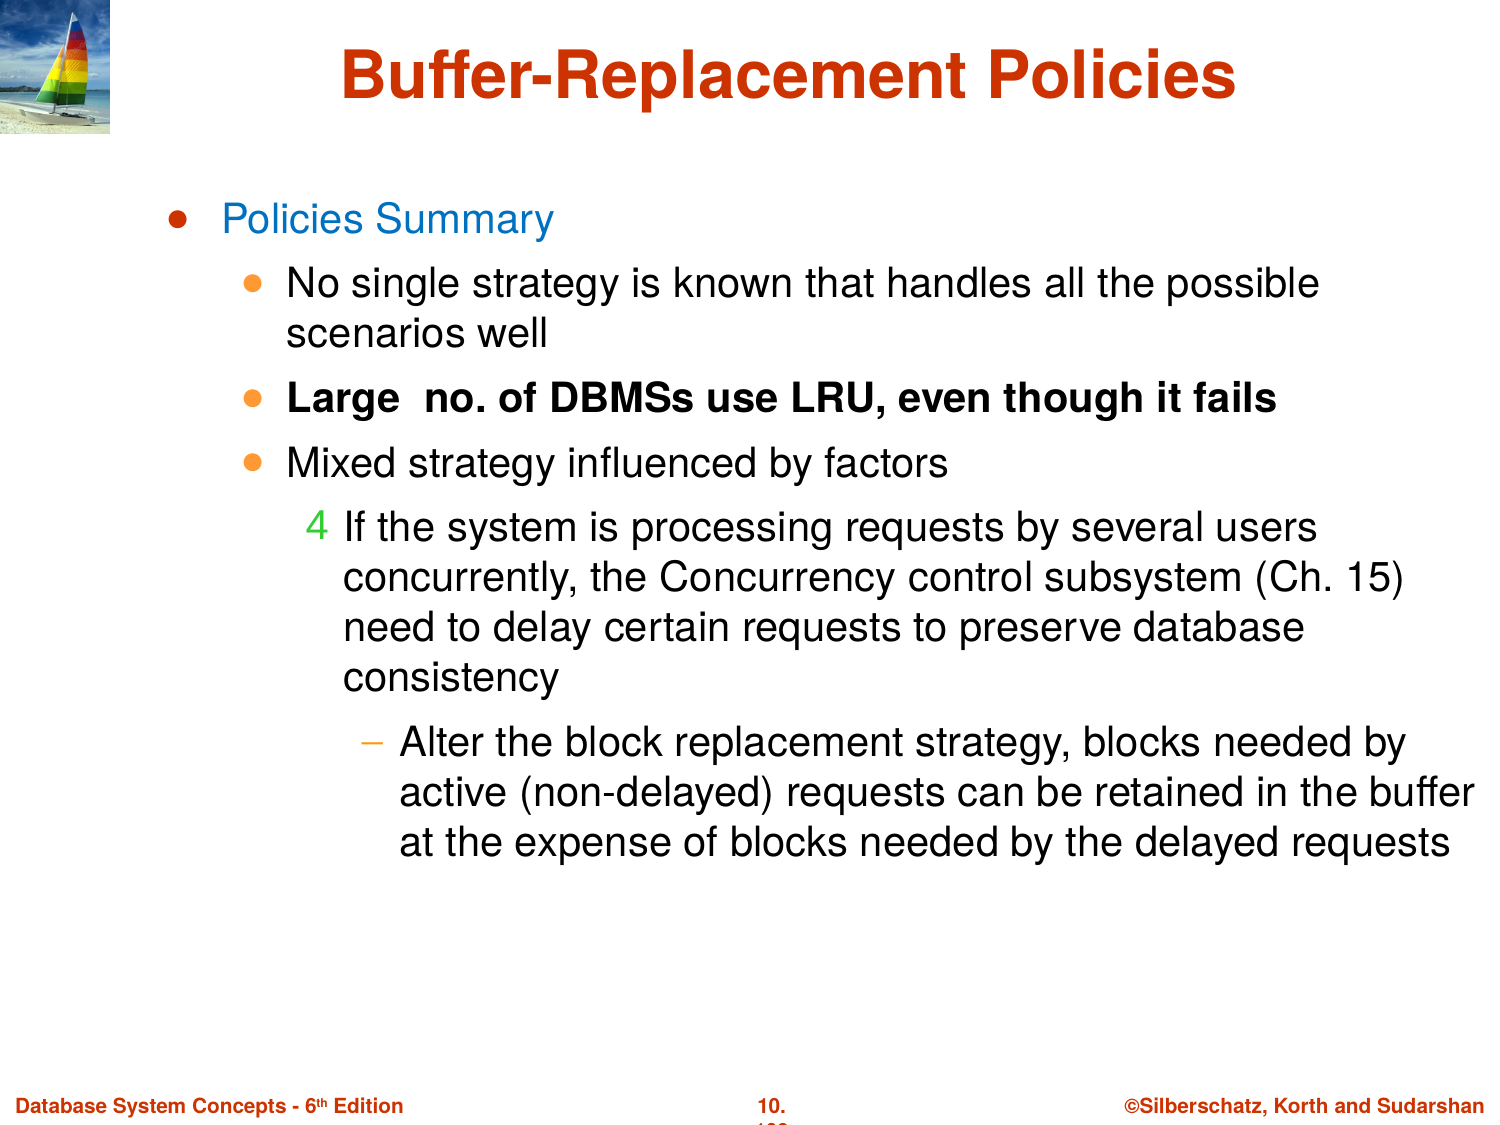

Buffer-Replacement Policies
Policies Summary
No single strategy is known that handles all the possible scenarios well
Large  no. of DBMSs use LRU, even though it fails
Mixed strategy influenced by factors
If the system is processing requests by several users concurrently, the Concurrency control subsystem (Ch. 15) need to delay certain requests to preserve database consistency
Alter the block replacement strategy, blocks needed by active (non-delayed) requests can be retained in the buffer at the expense of blocks needed by the delayed requests